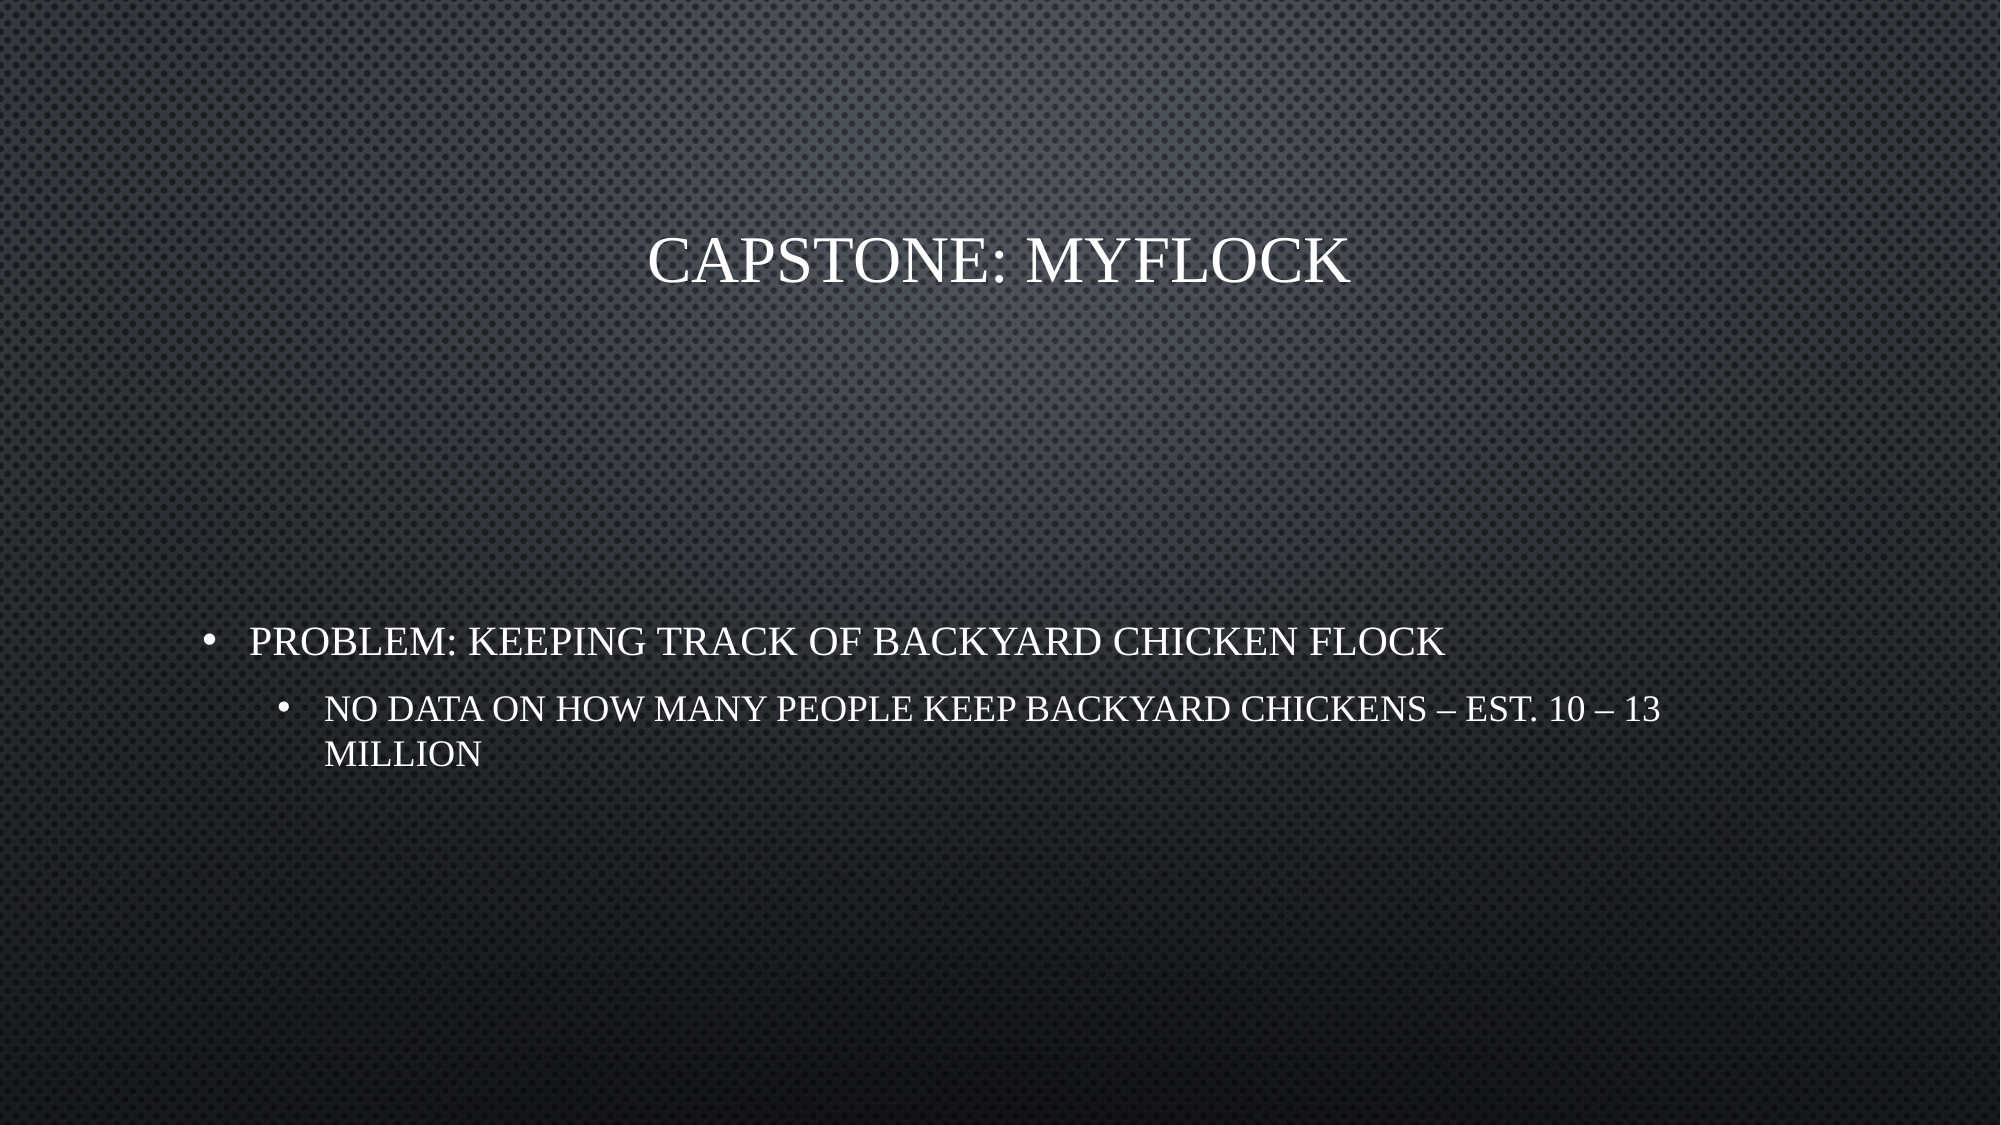

# Capstone: MYFLOCK
Problem: Keeping Track of Backyard Chicken Flock
No Data on How Many People Keep Backyard Chickens – Est. 10 – 13 million